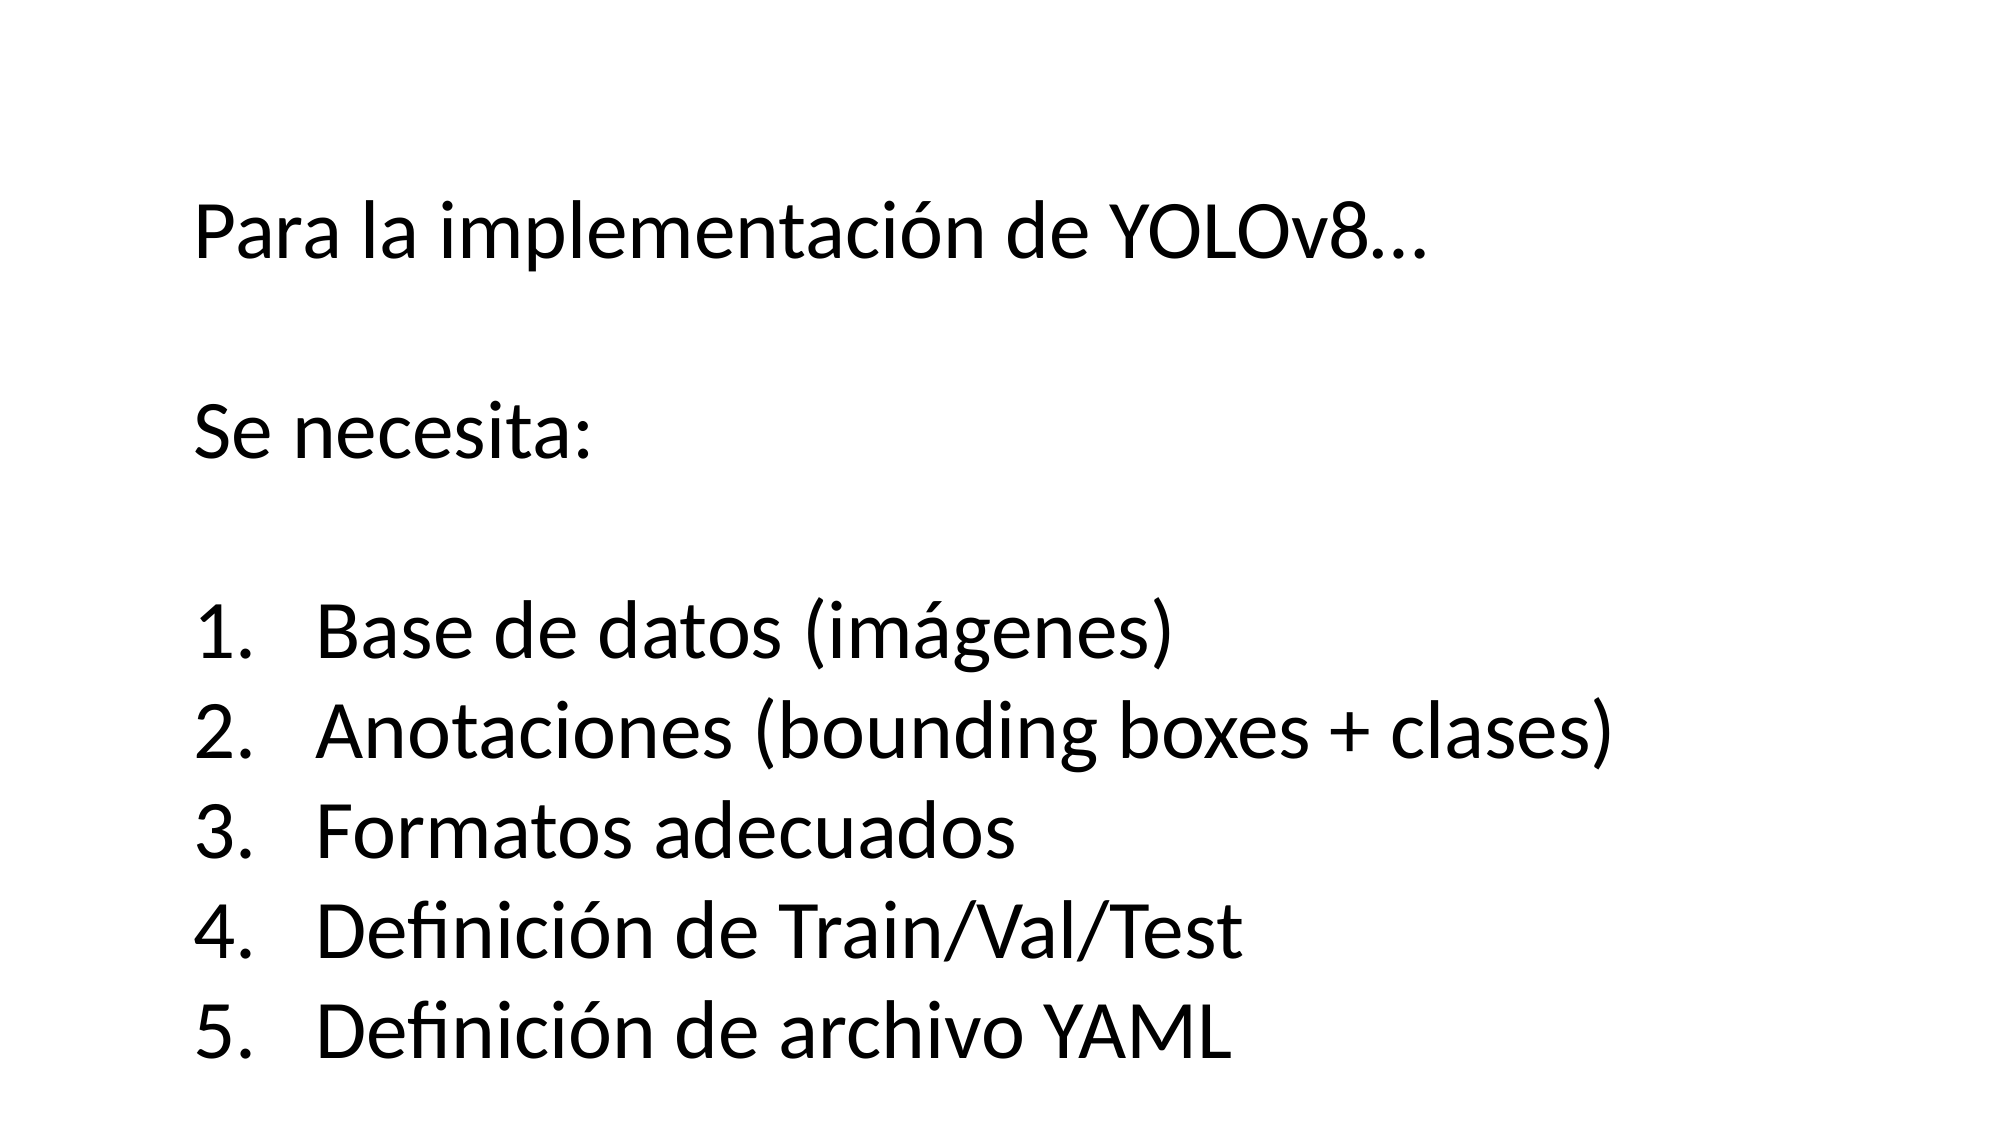

Para la implementación de YOLOv8…

Se necesita:

Base de datos (imágenes)
Anotaciones (bounding boxes + clases)
Formatos adecuados
Definición de Train/Val/Test
Definición de archivo YAML